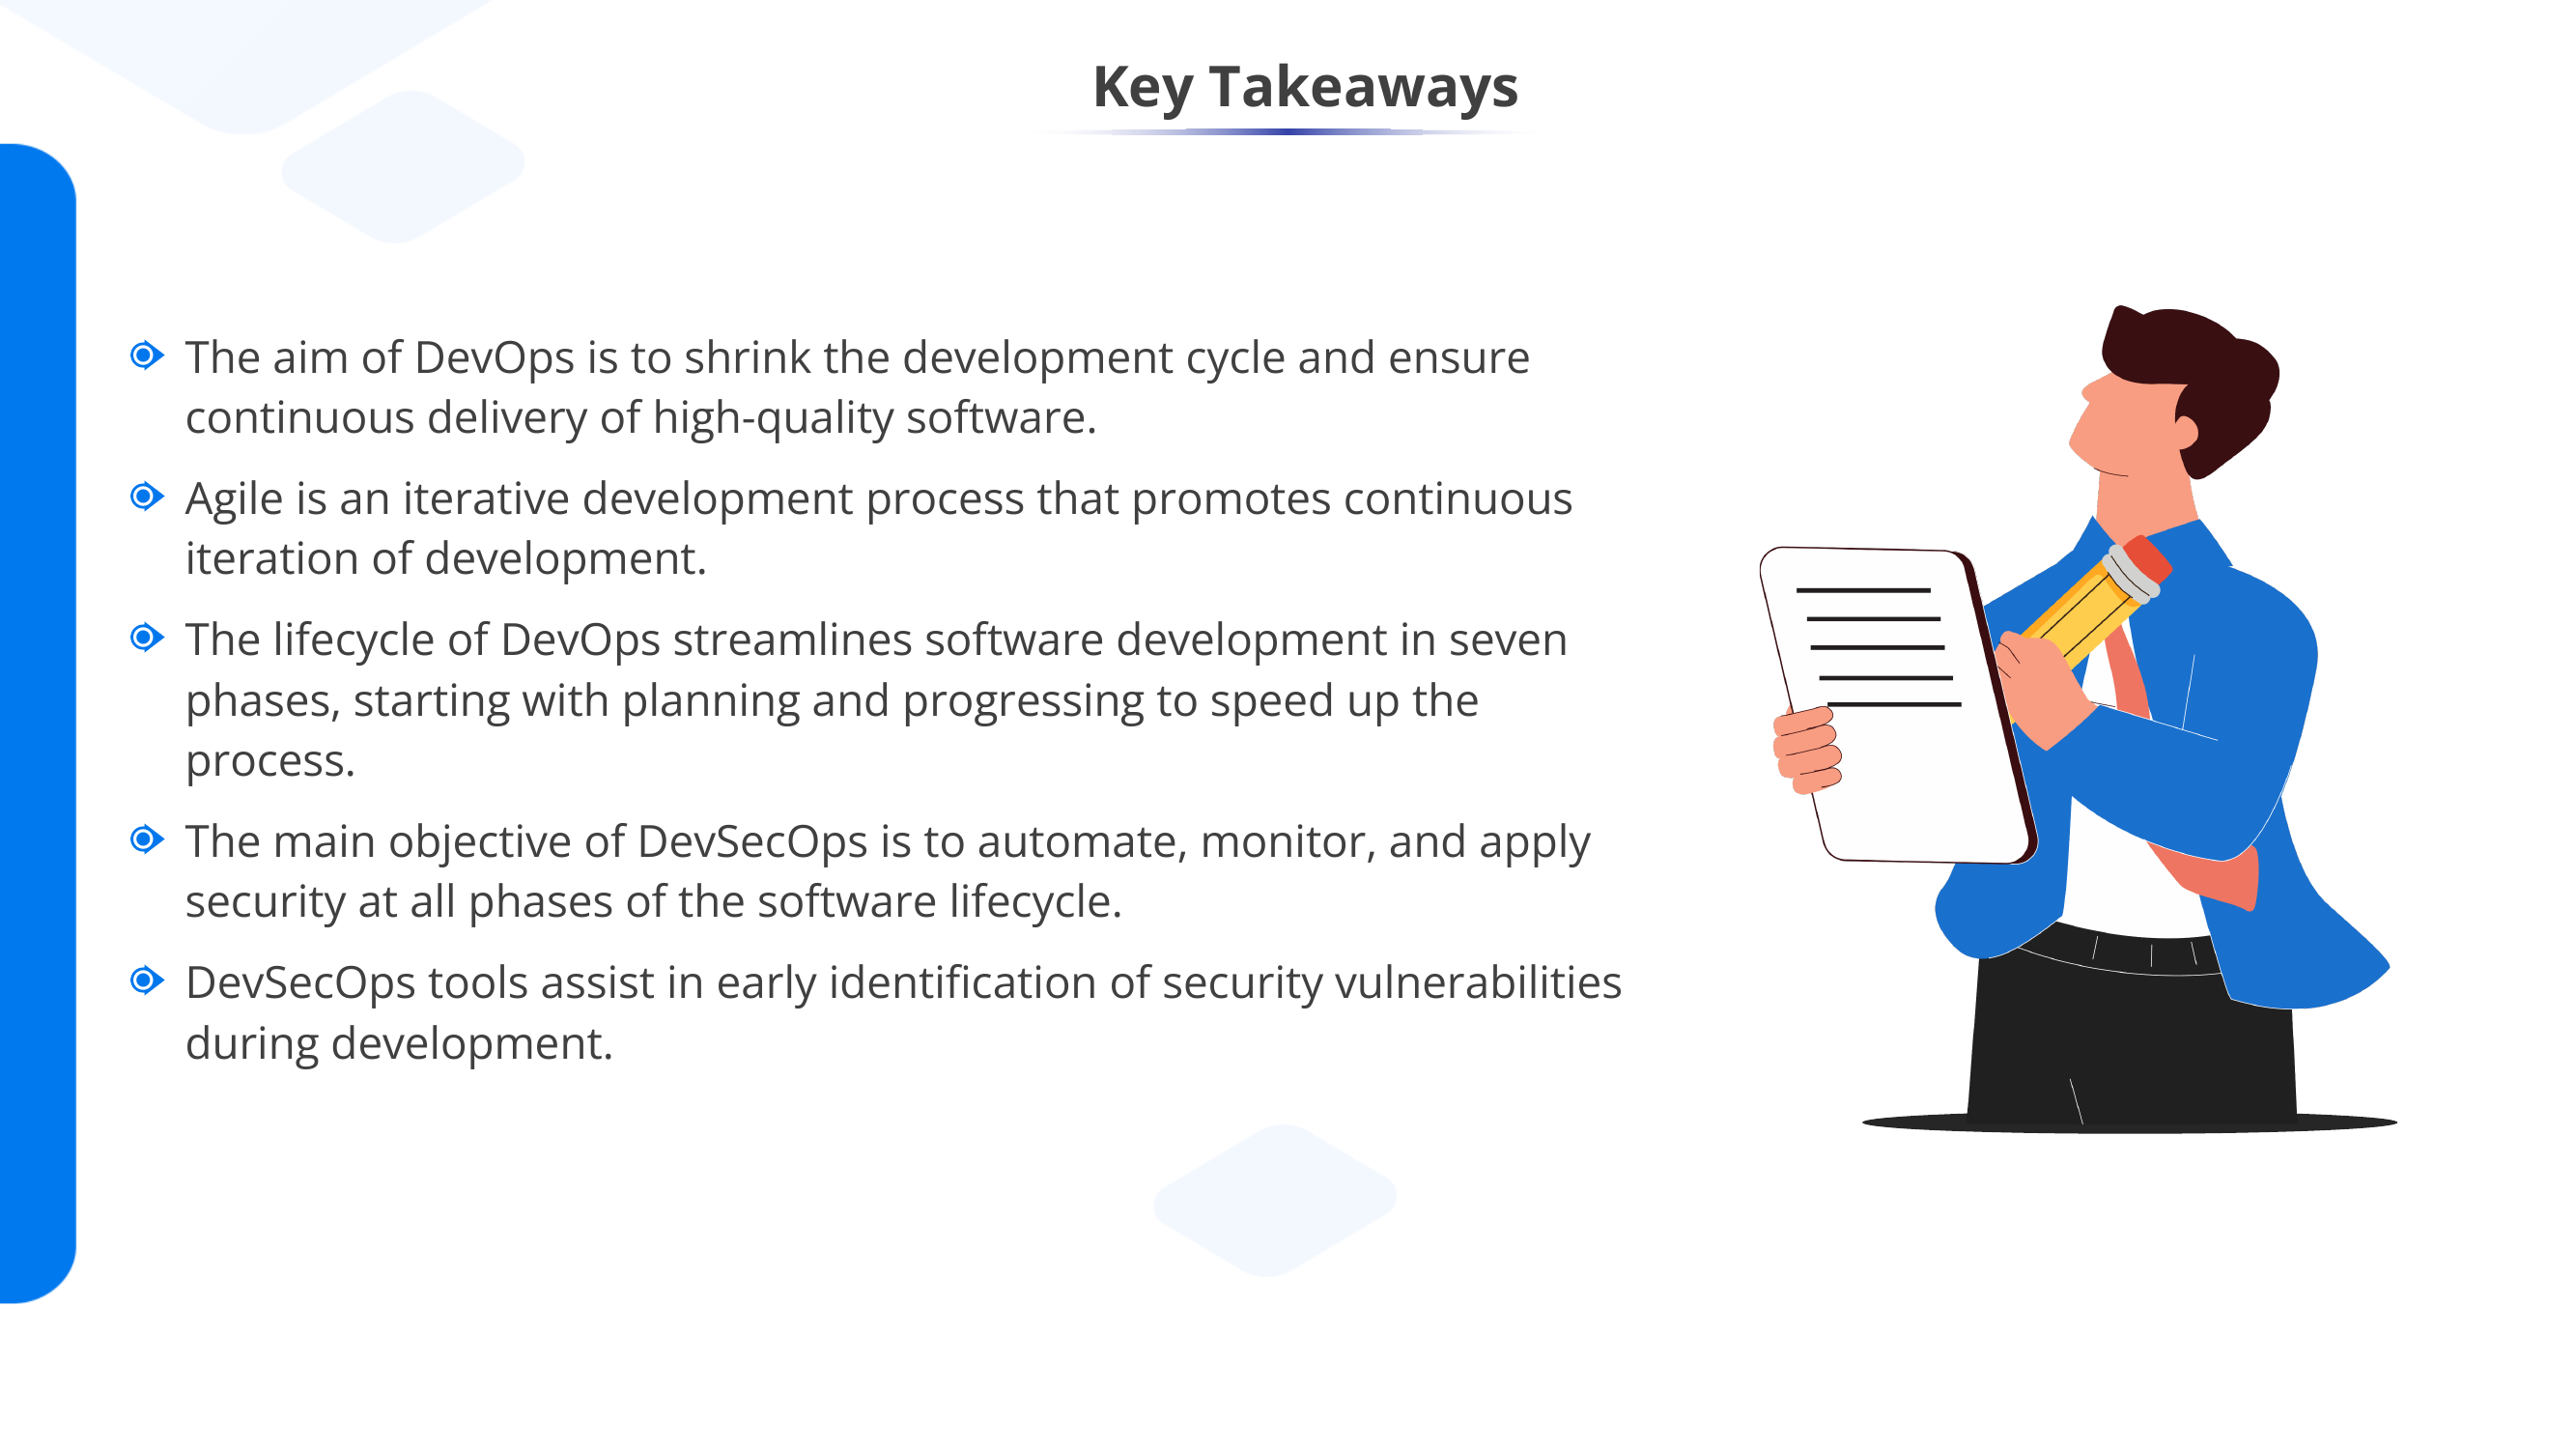

The aim of DevOps is to shrink the development cycle and ensure continuous delivery of high-quality software.
Agile is an iterative development process that promotes continuous iteration of development.
The lifecycle of DevOps streamlines software development in seven phases, starting with planning and progressing to speed up the process.
The main objective of DevSecOps is to automate, monitor, and apply security at all phases of the software lifecycle.
DevSecOps tools assist in early identification of security vulnerabilities during development.